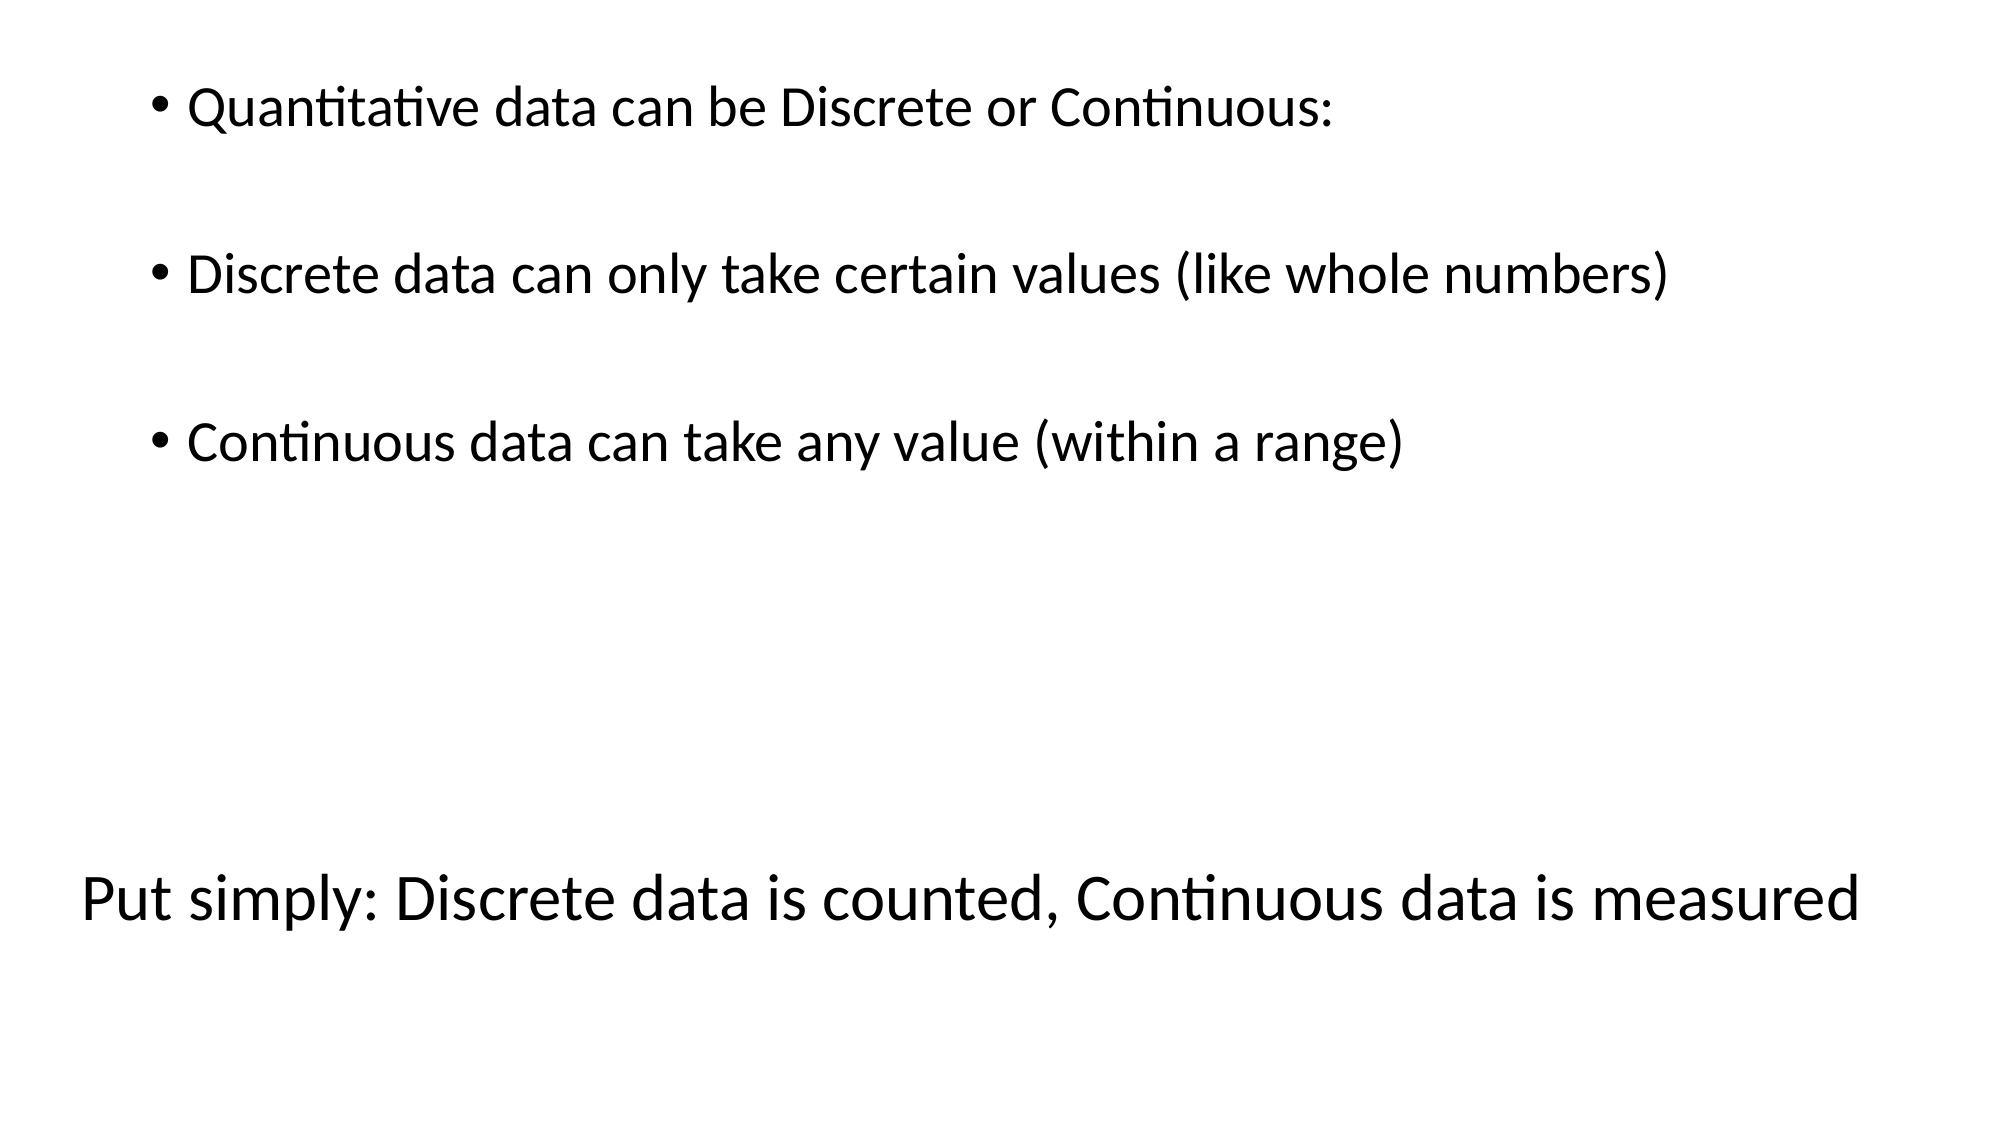

Quantitative data can be Discrete or Continuous:

Discrete data can only take certain values (like whole numbers)

Continuous data can take any value (within a range)
Put simply: Discrete data is counted, Continuous data is measured